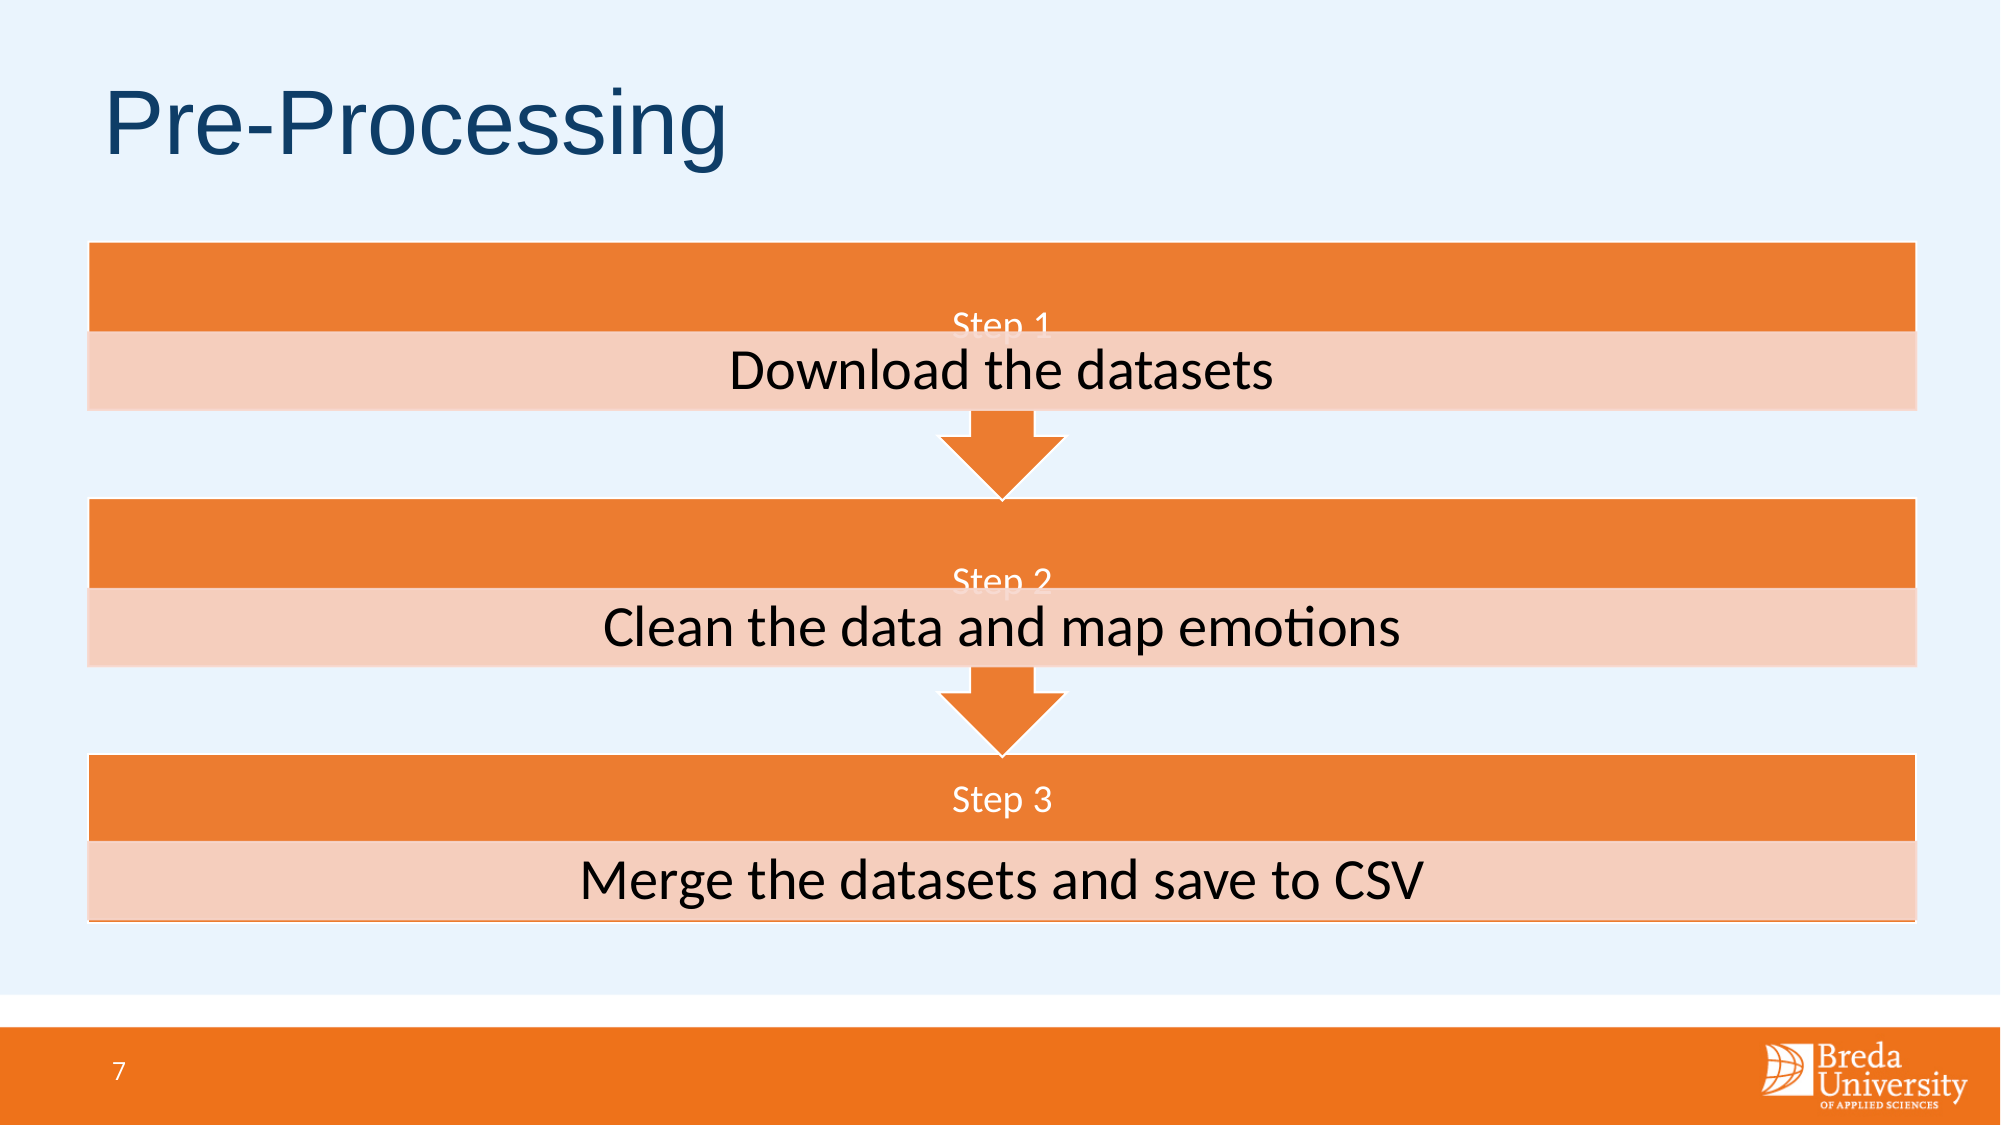

# Pre-Processing
Step 3
Merge the datasets and save to CSV
Step 2
Clean the data and map emotions
Step 1
Download the datasets
7